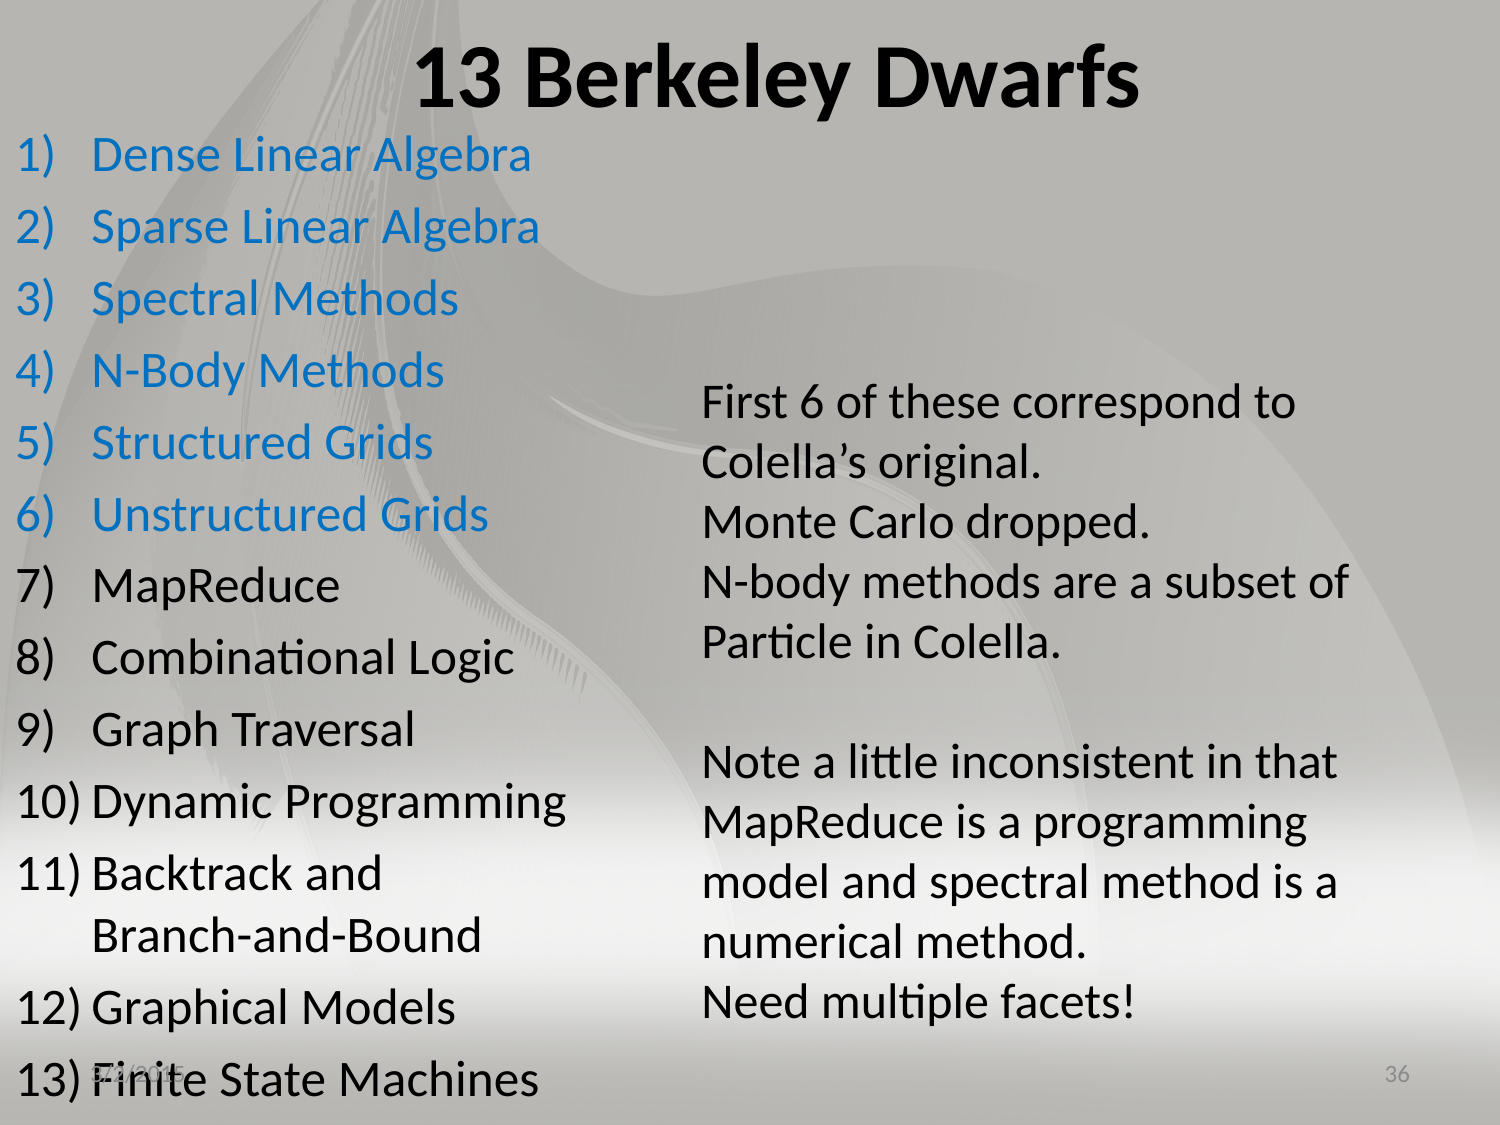

# 13 Berkeley Dwarfs
Dense Linear Algebra
Sparse Linear Algebra
Spectral Methods
N-Body Methods
Structured Grids
Unstructured Grids
MapReduce
Combinational Logic
Graph Traversal
Dynamic Programming
Backtrack and
Branch-and-Bound
Graphical Models
Finite State Machines
First 6 of these correspond to Colella’s original.
Monte Carlo dropped.
N-body methods are a subset of Particle in Colella.
Note a little inconsistent in that MapReduce is a programming model and spectral method is a numerical method.
Need multiple facets!
3/2/2015
36